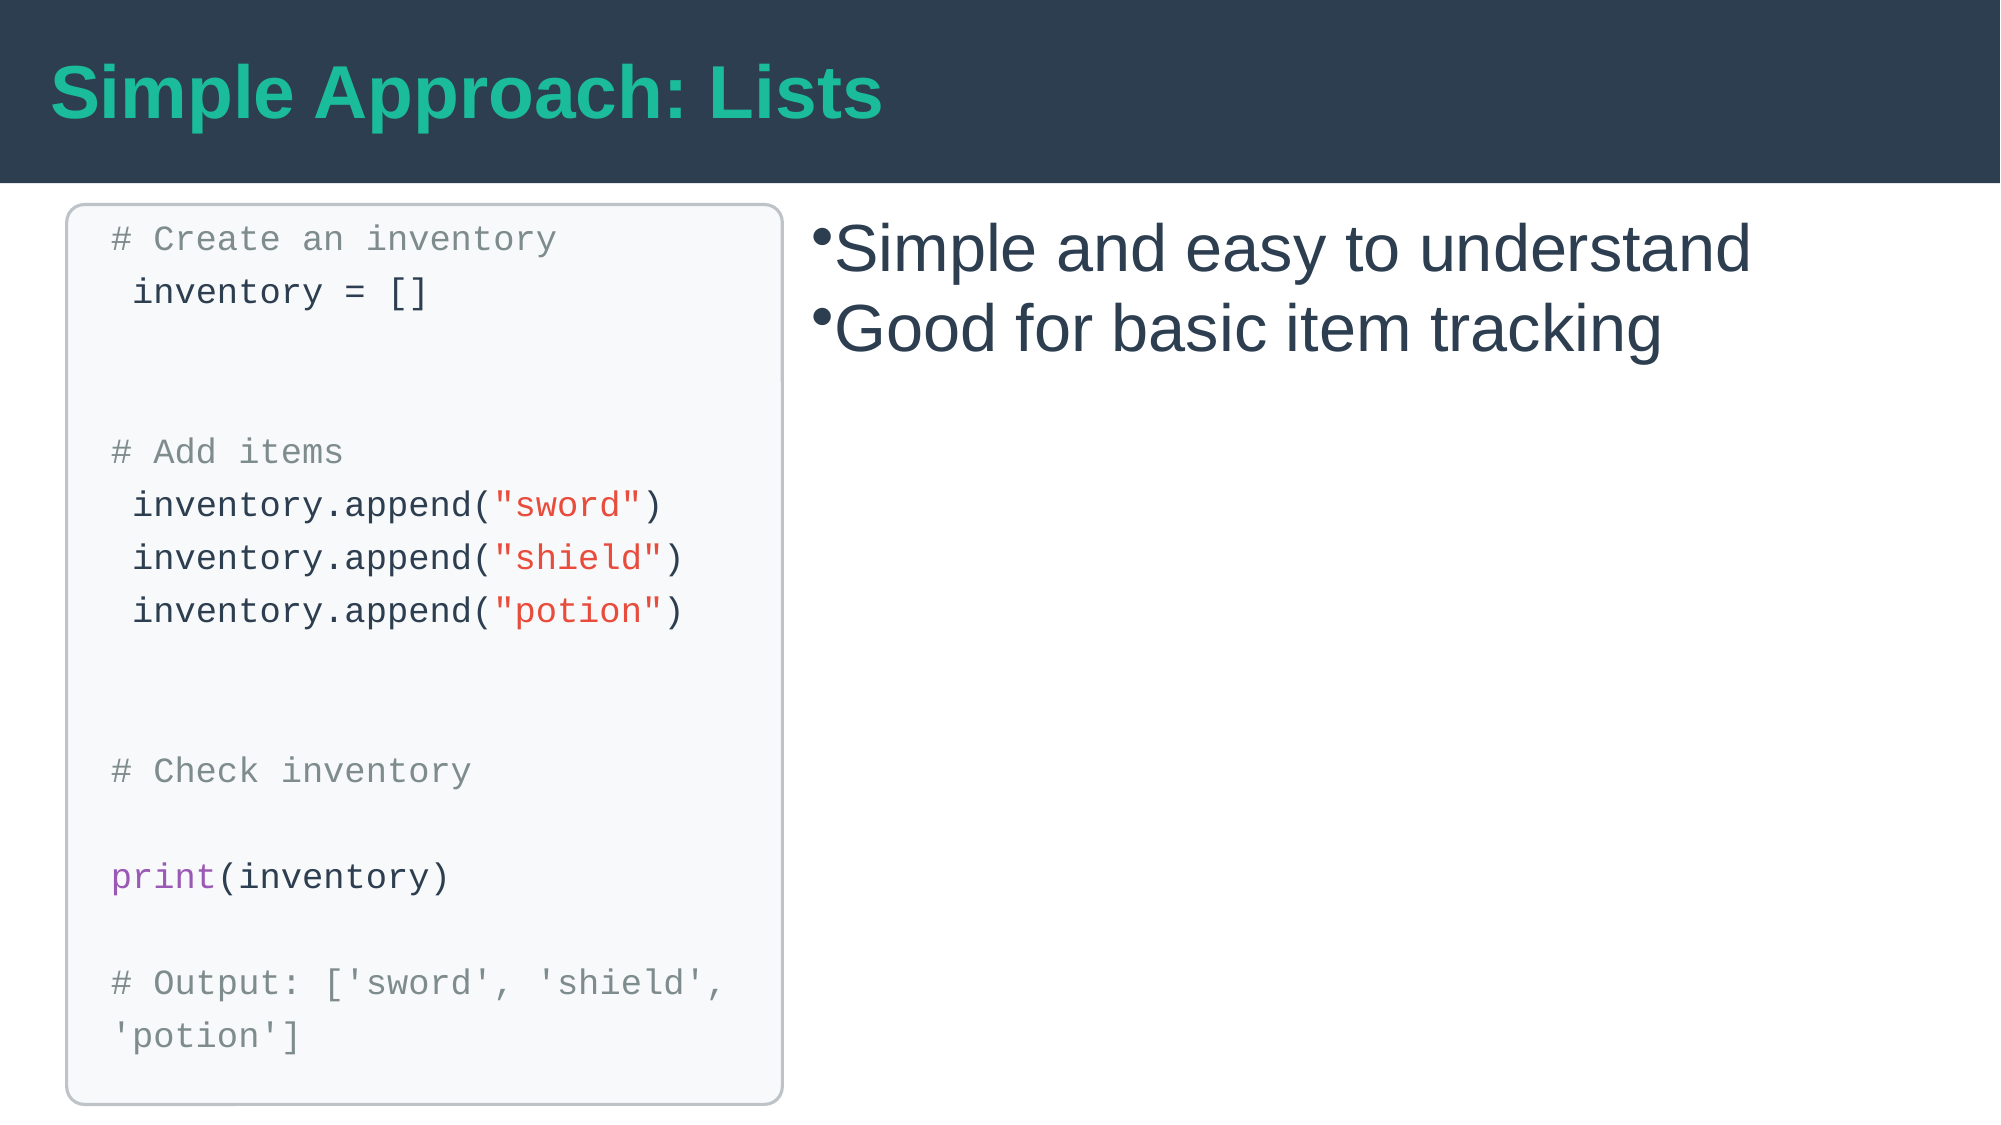

Simple Approach: Lists

# Create an inventory
 inventory = []

# Add items
 inventory.append("sword")
 inventory.append("shield")
 inventory.append("potion")

# Check inventory

print(inventory)

# Output: ['sword', 'shield', 'potion']
Simple and easy to understand
Good for basic item tracking